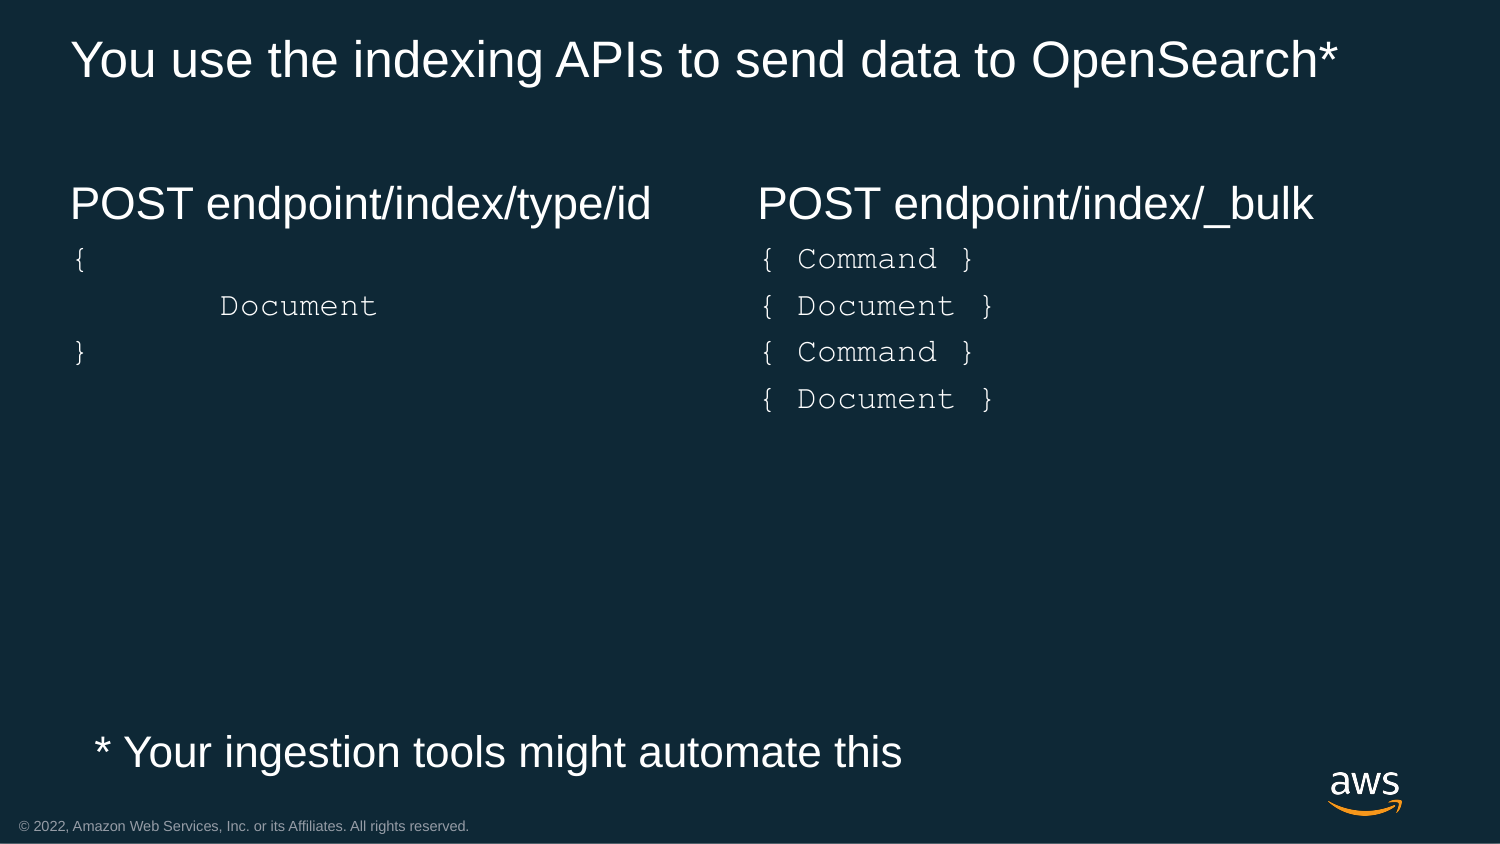

# You use the indexing APIs to send data to OpenSearch*
POST endpoint/index/type/id
{
	Document
}
POST endpoint/index/_bulk
{ Command }
{ Document }
{ Command }
{ Document }
* Your ingestion tools might automate this